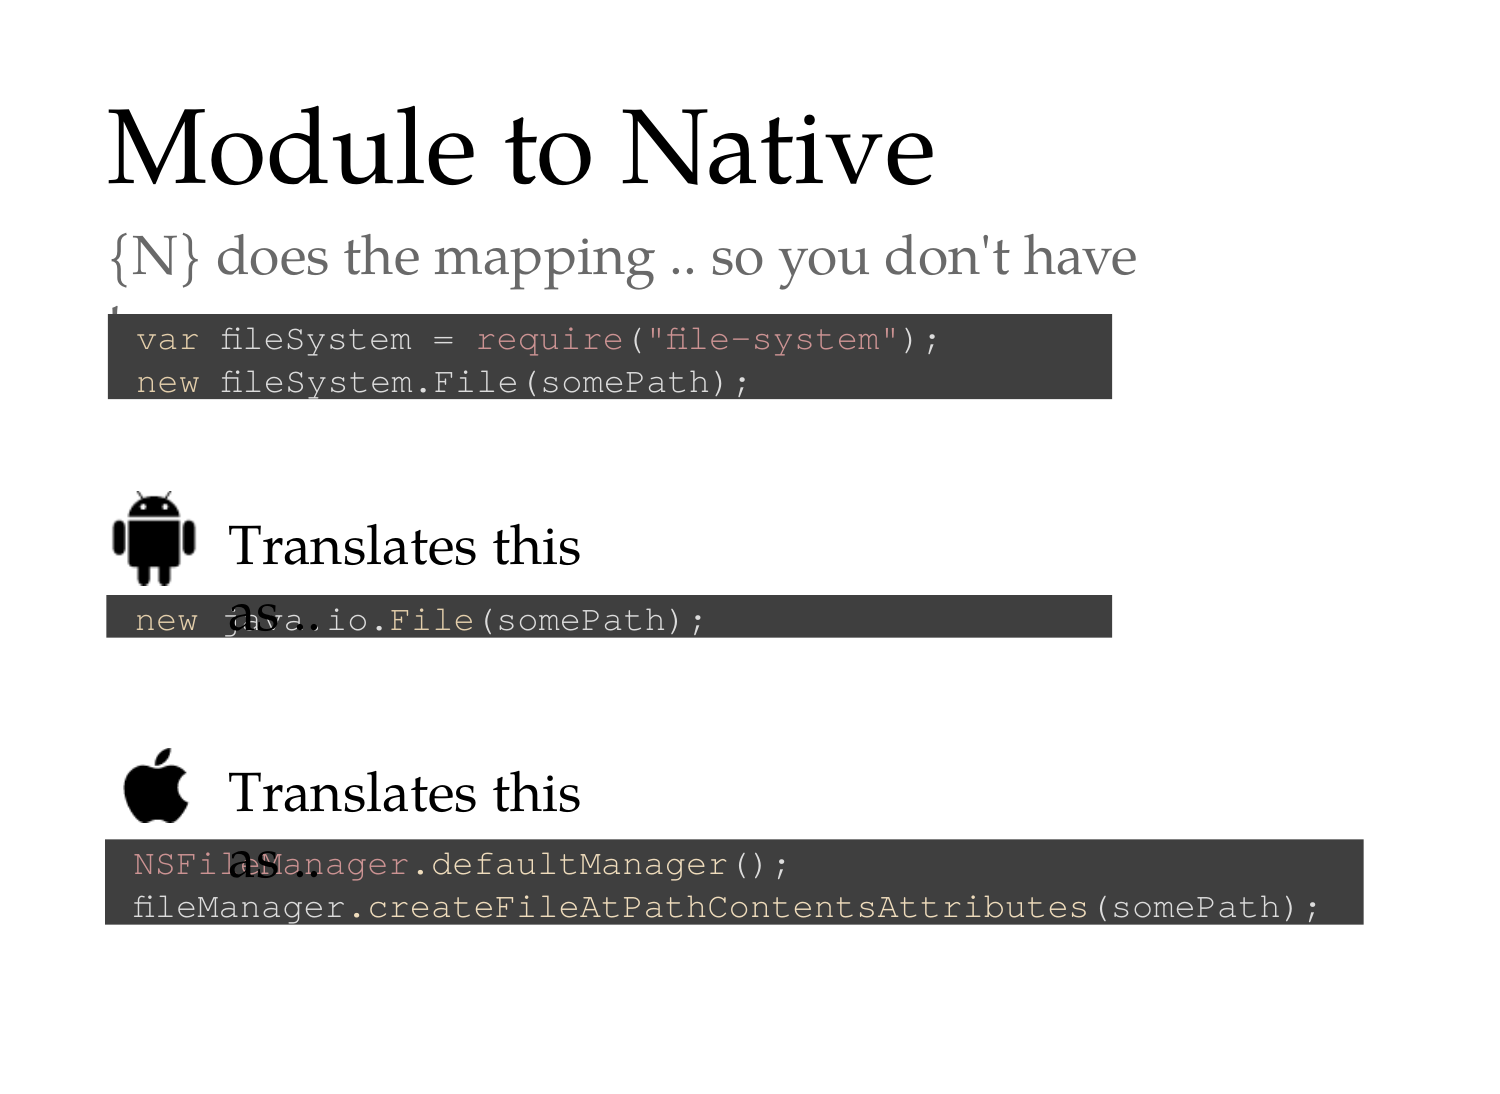

Module to Native
{N} does the mapping .. so you don't have to
var fileSystem = require("file-system"); new fileSystem.File(somePath);

Translates this as ..
new java.io.File(somePath);

Translates this as ..
NSFileManager.defaultManager(); fileManager.createFileAtPathContentsAttributes(somePath);